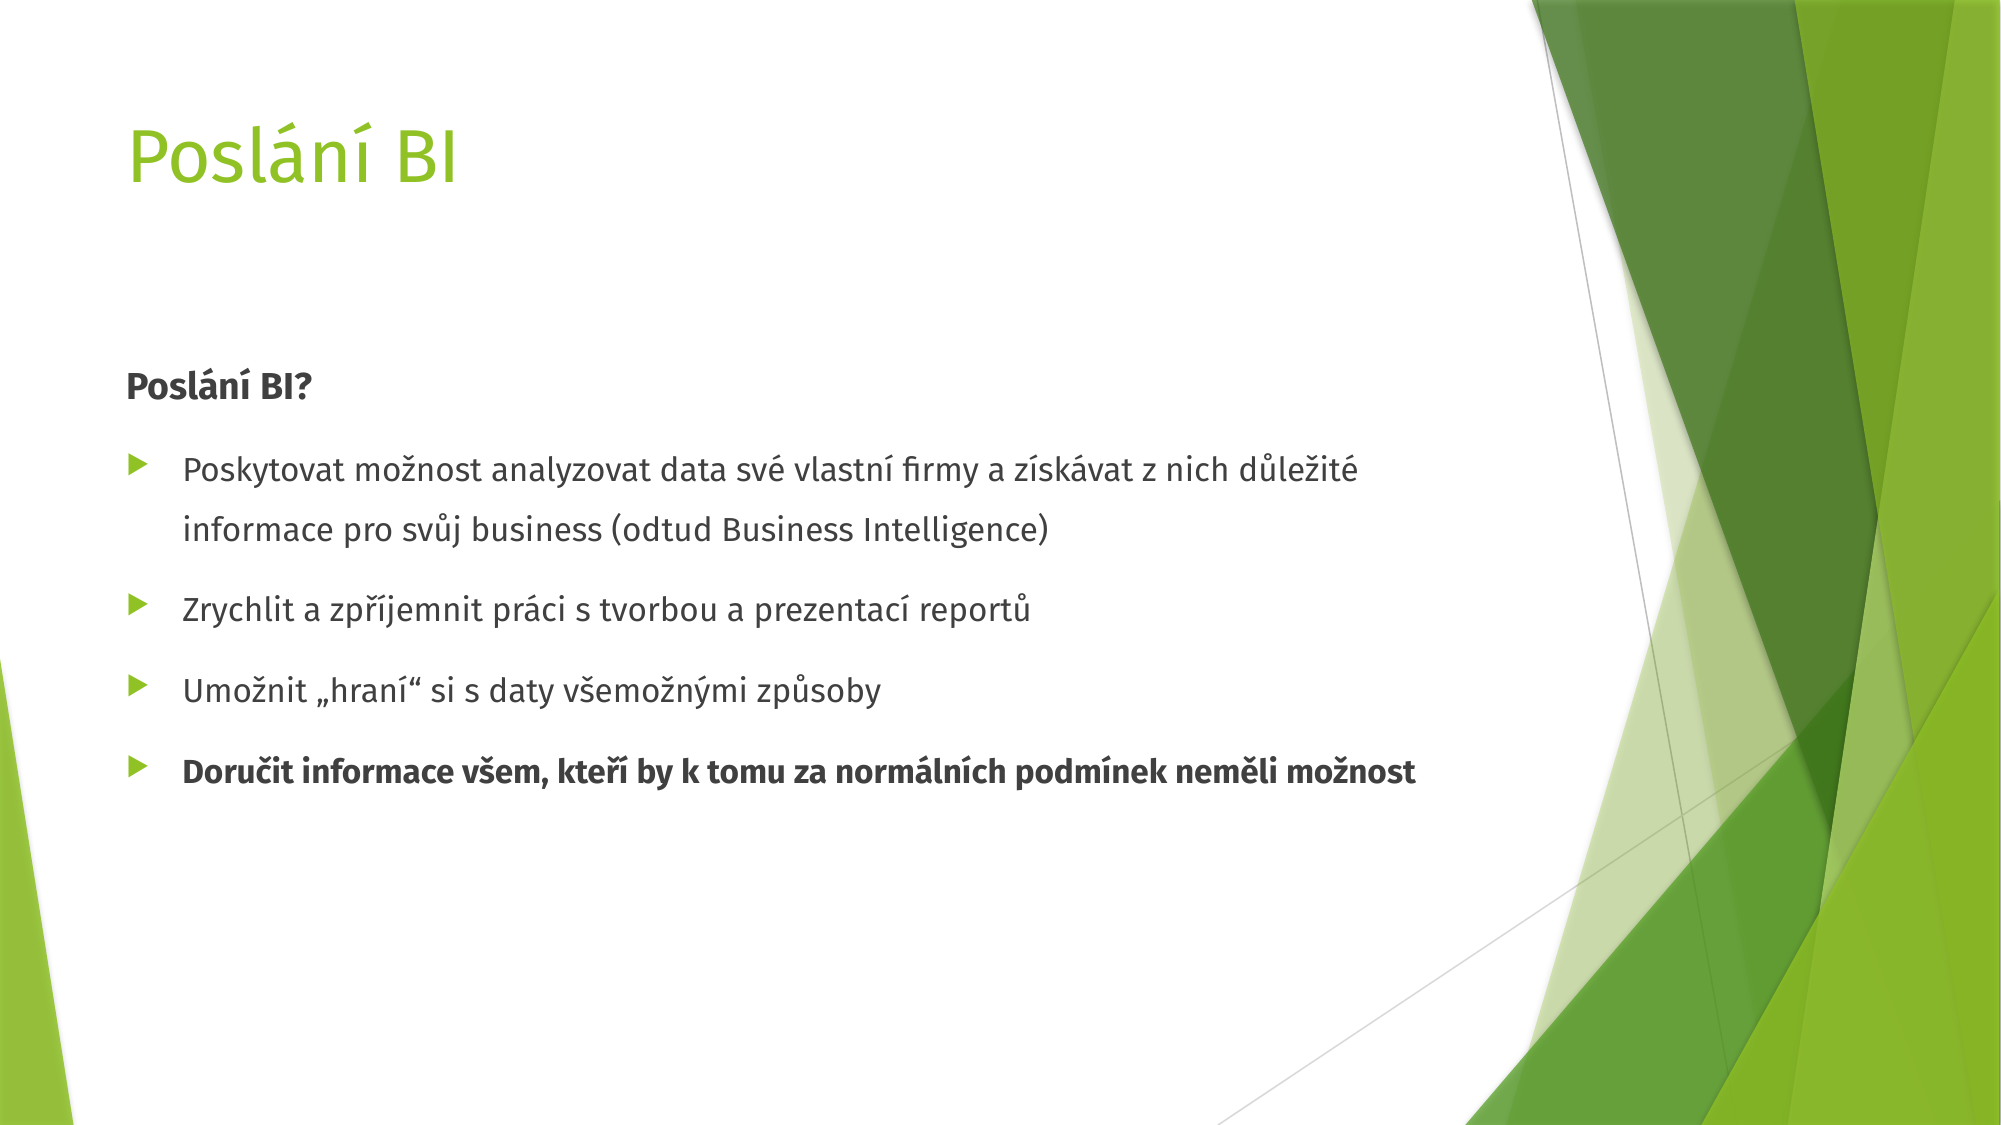

# Poslání BI
Poslání BI?
Poskytovat možnost analyzovat data své vlastní firmy a získávat z nich důležité informace pro svůj business (odtud Business Intelligence)
Zrychlit a zpříjemnit práci s tvorbou a prezentací reportů
Umožnit „hraní“ si s daty všemožnými způsoby
Doručit informace všem, kteří by k tomu za normálních podmínek neměli možnost